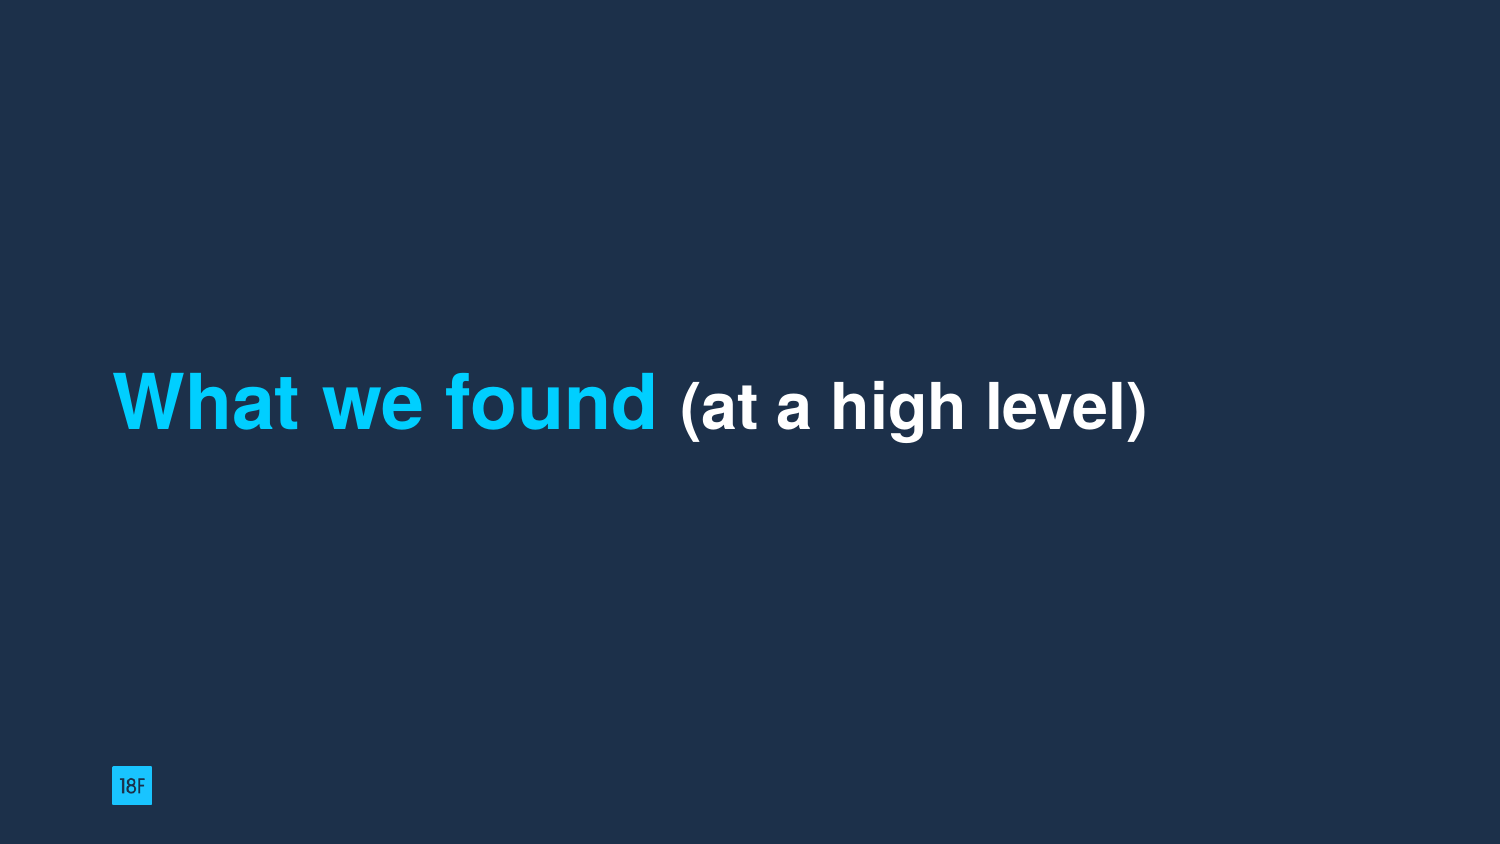

What we found (at a high level)